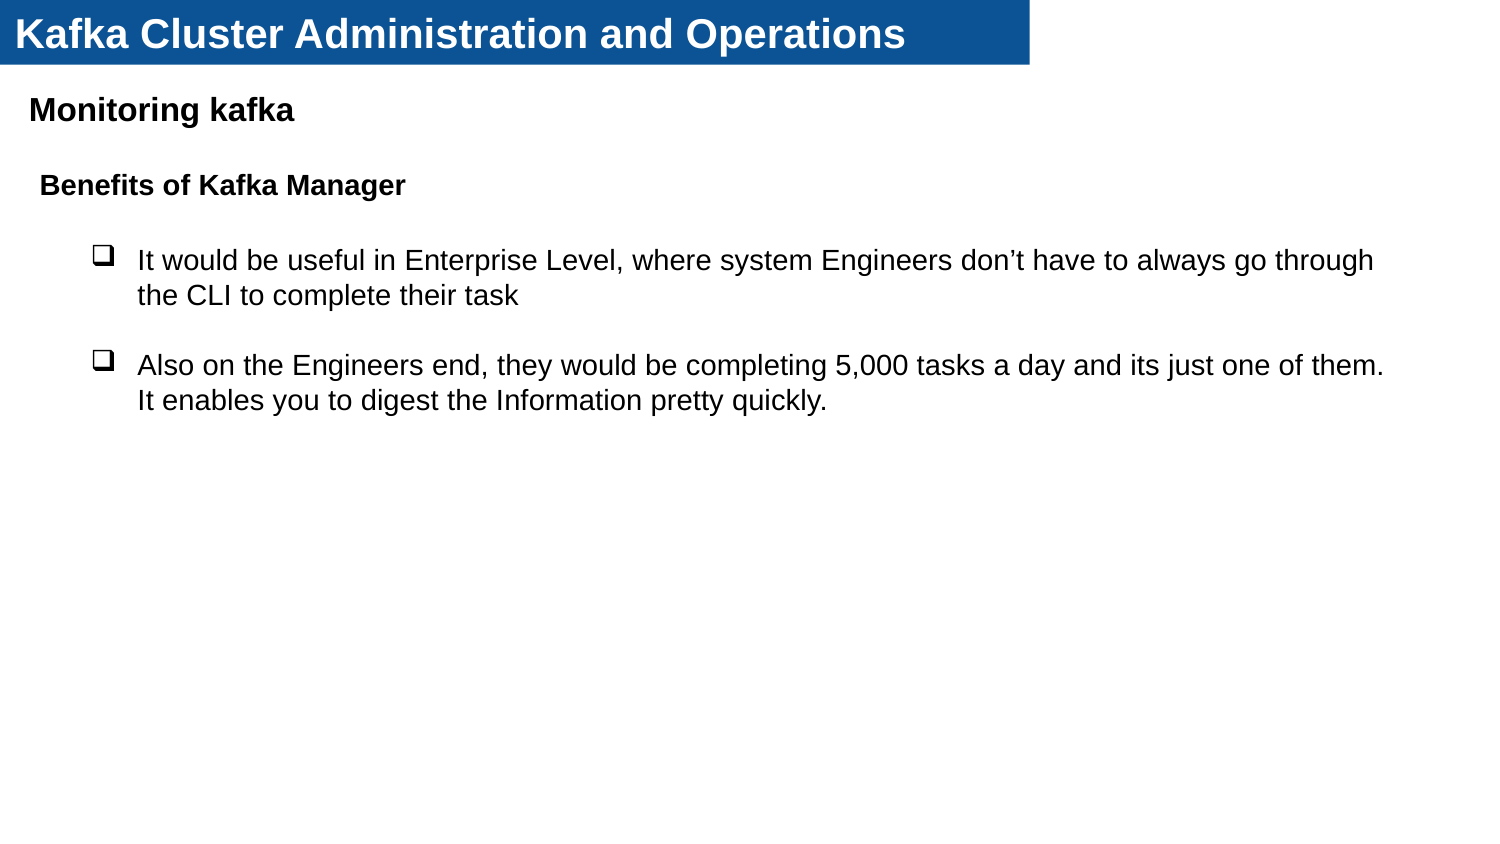

Kafka Cluster Administration and Operations

Monitoring kafka
Benefits of Kafka Manager
It would be useful in Enterprise Level, where system Engineers don’t have to always go through the CLI to complete their task

Also on the Engineers end, they would be completing 5,000 tasks a day and its just one of them. It enables you to digest the Information pretty quickly.